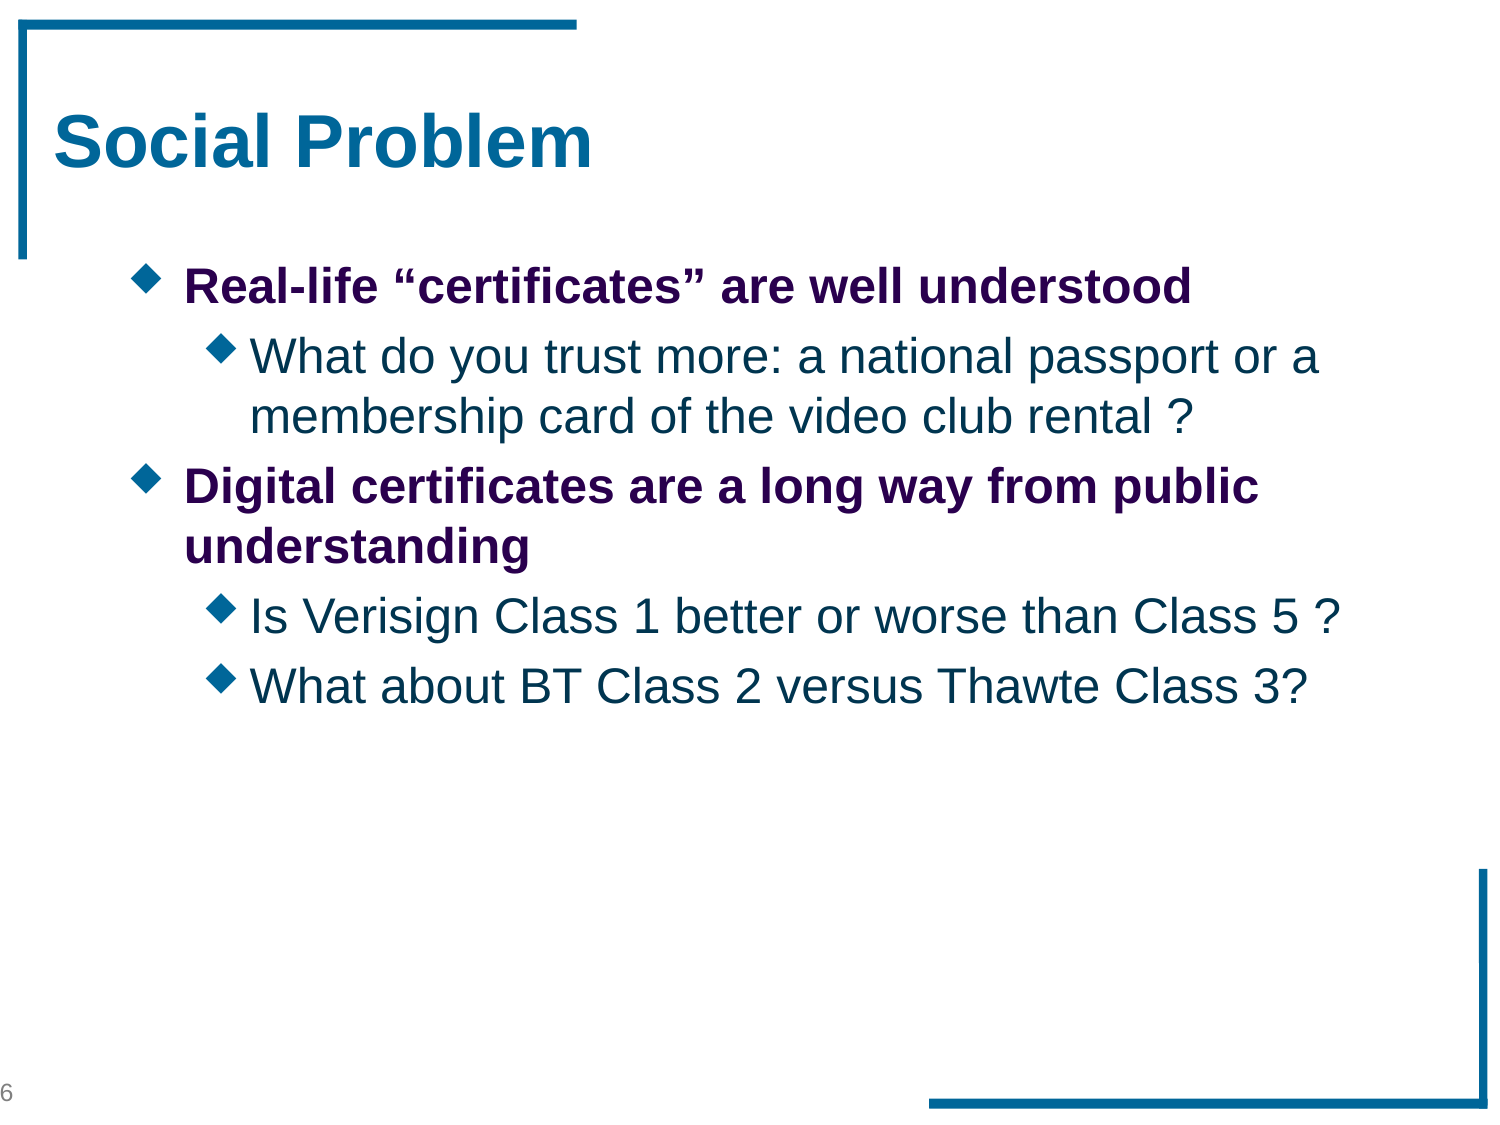

# Social Problem
Real-life “certificates” are well understood
What do you trust more: a national passport or a membership card of the video club rental ?
Digital certificates are a long way from public understanding
Is Verisign Class 1 better or worse than Class 5 ?
What about BT Class 2 versus Thawte Class 3?